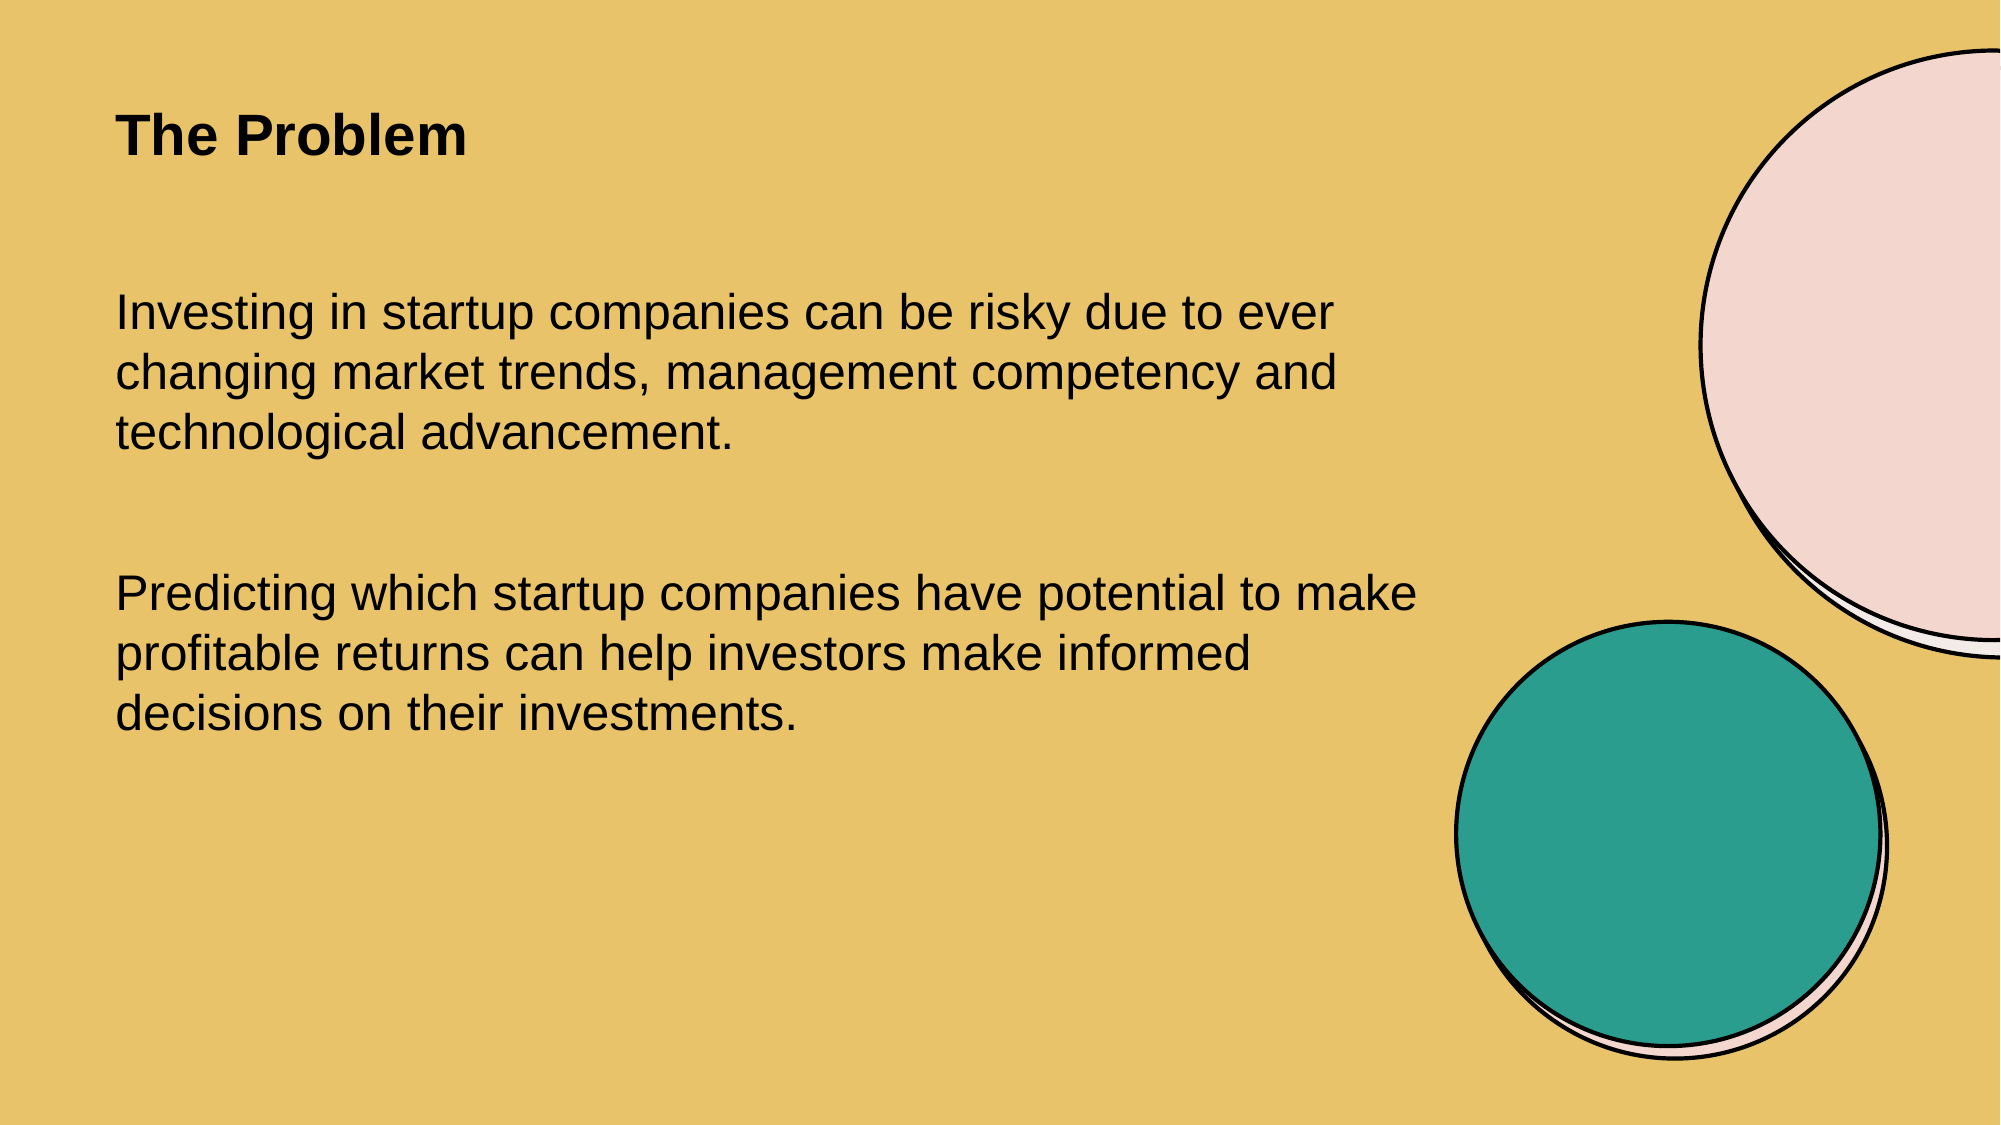

The Problem

Investing in startup companies can be risky due to ever changing market trends, management competency and technological advancement.

Predicting which startup companies have potential to make profitable returns can help investors make informed decisions on their investments.